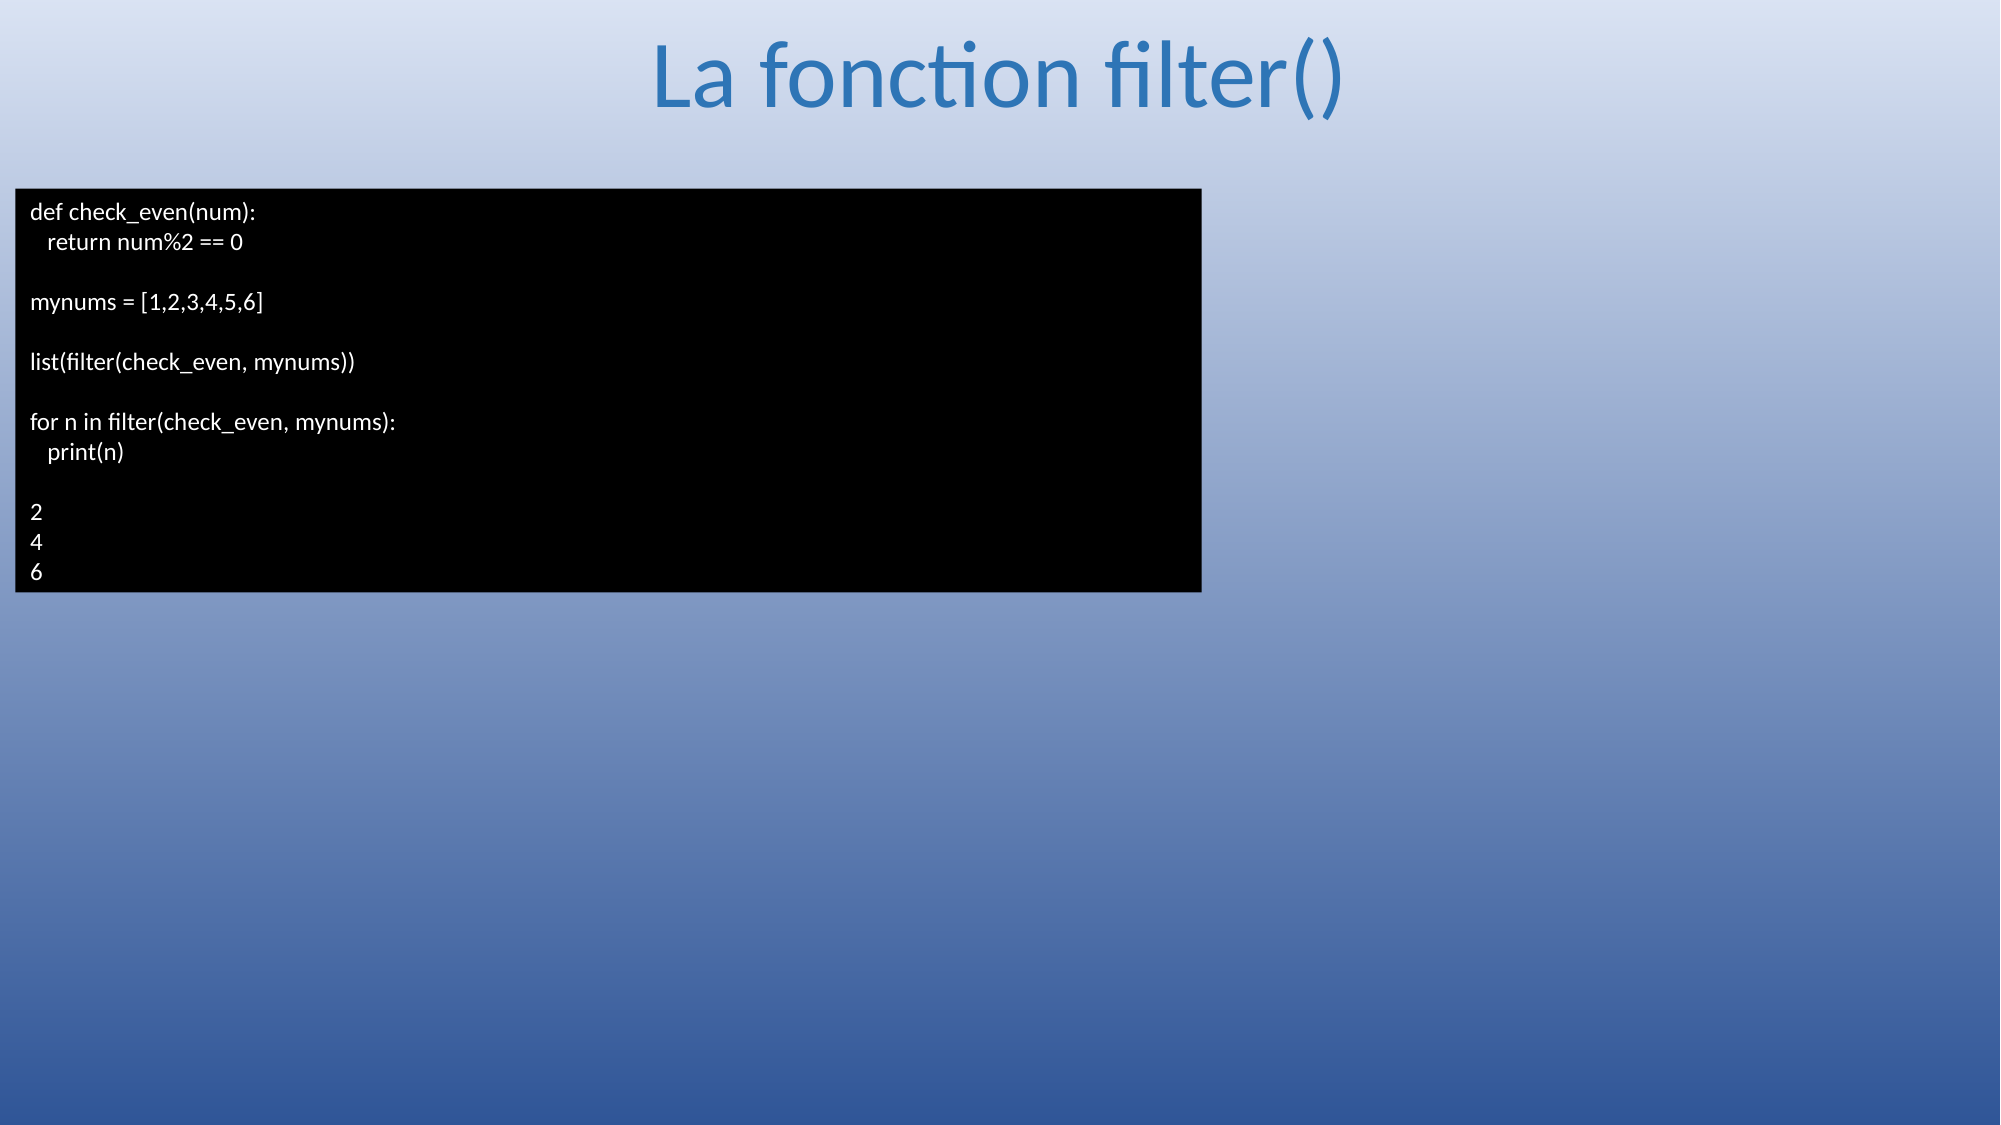

# La fonction filter()
def check_even(num):
   return num%2 == 0

mynums = [1,2,3,4,5,6]

list(filter(check_even, mynums))

for n in filter(check_even, mynums):
   print(n)

2
4
6